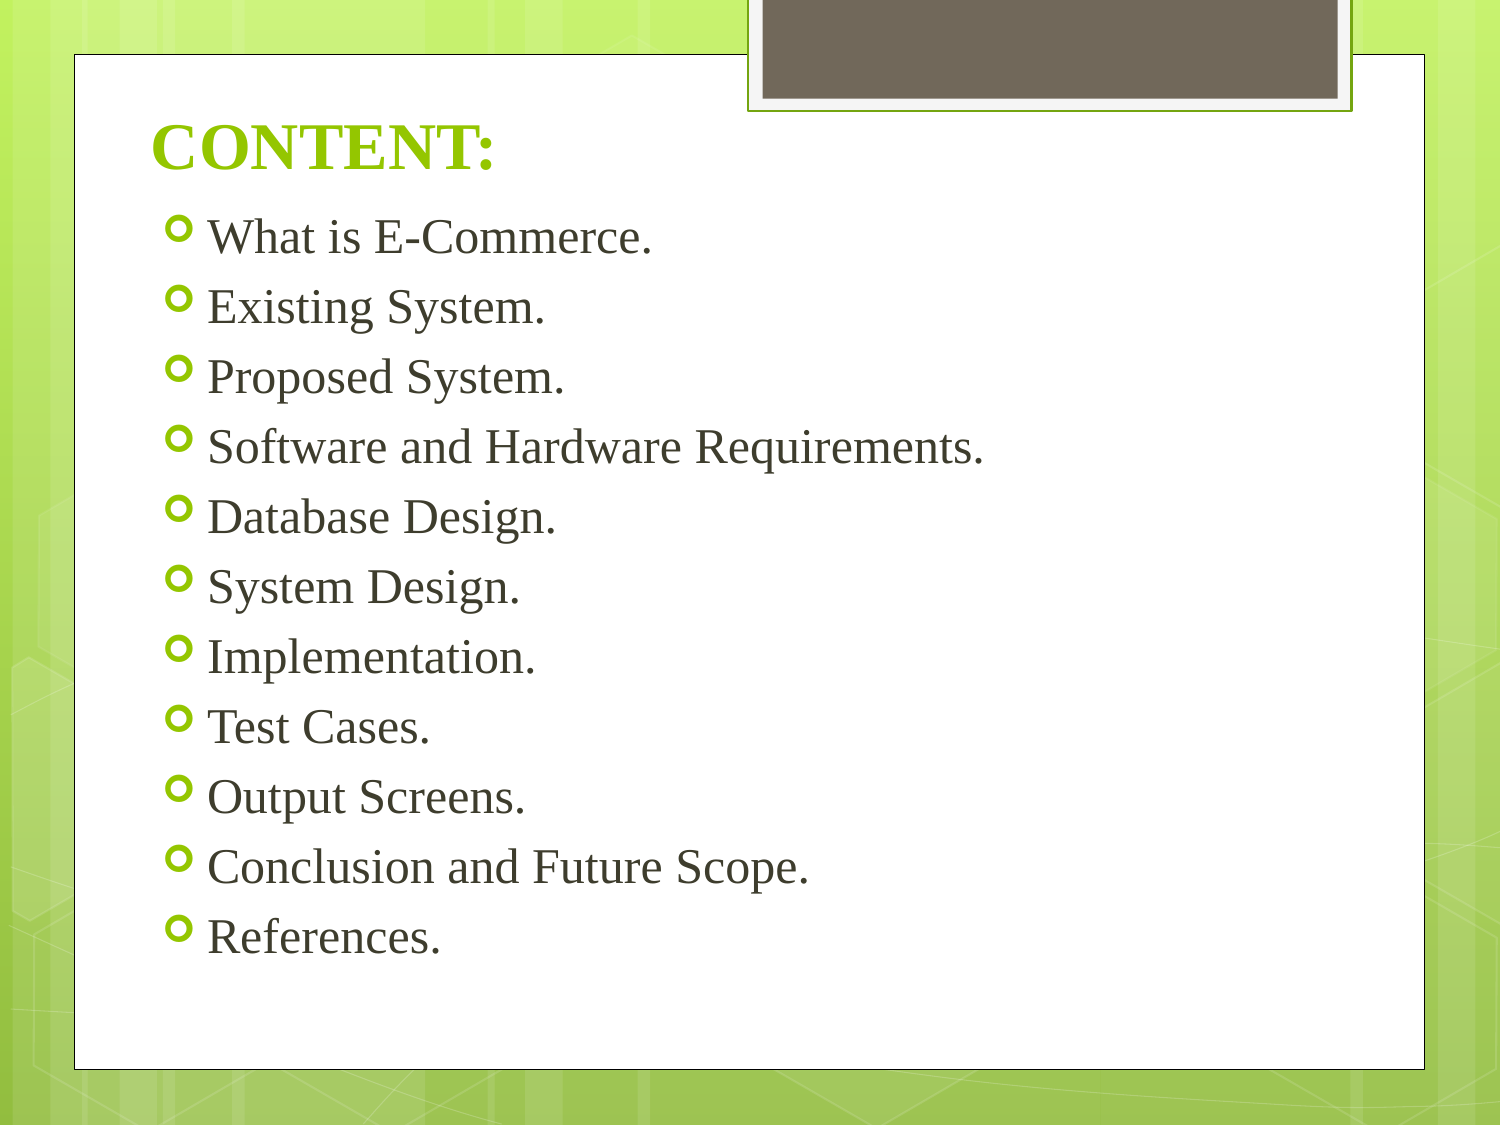

# CONTENT:
What is E-Commerce.
Existing System.
Proposed System.
Software and Hardware Requirements.
Database Design.
System Design.
Implementation.
Test Cases.
Output Screens.
Conclusion and Future Scope.
References.